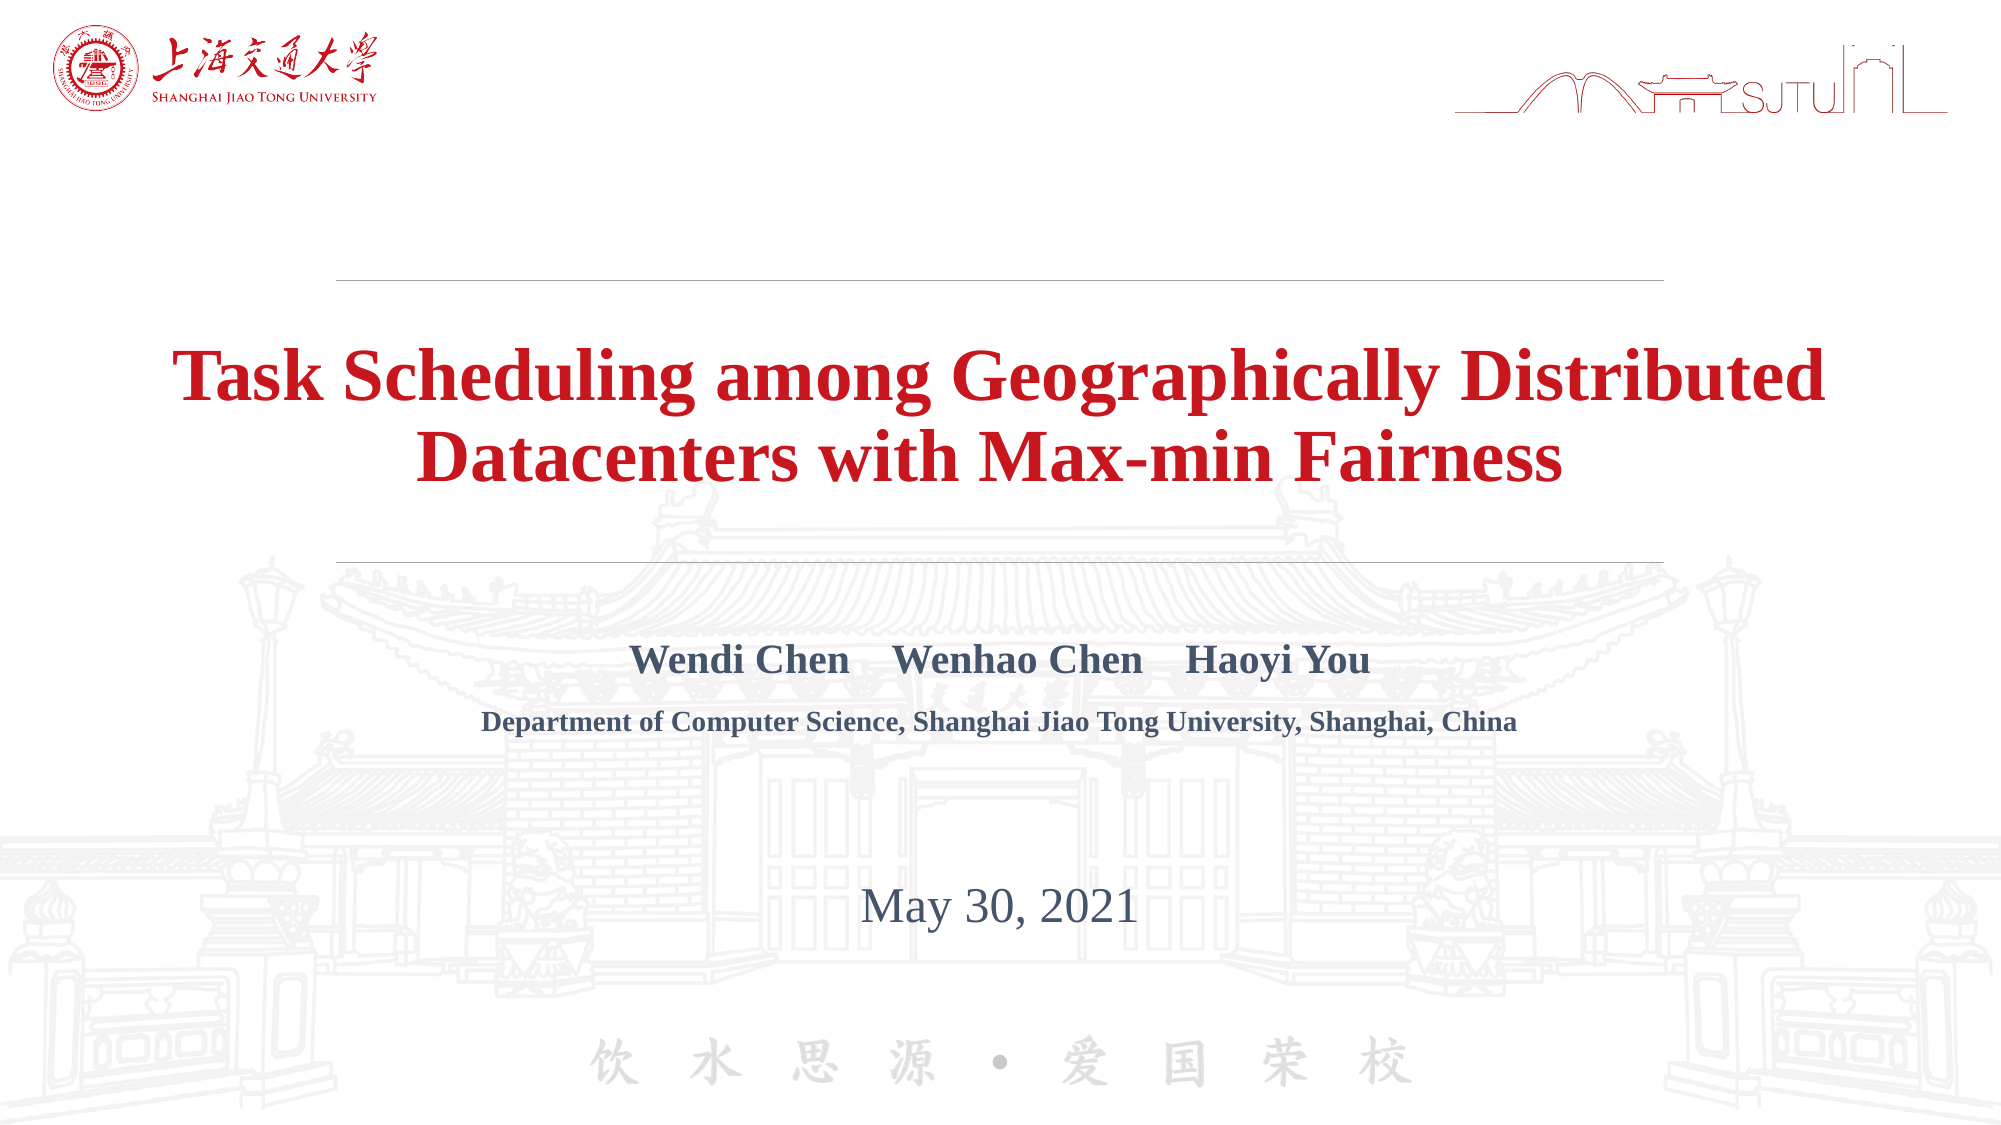

# Task Scheduling among Geographically Distributed Datacenters with Max-min Fairness
Wendi Chen    Wenhao Chen    Haoyi You
Department of Computer Science, Shanghai Jiao Tong University, Shanghai, China
May 30, 2021